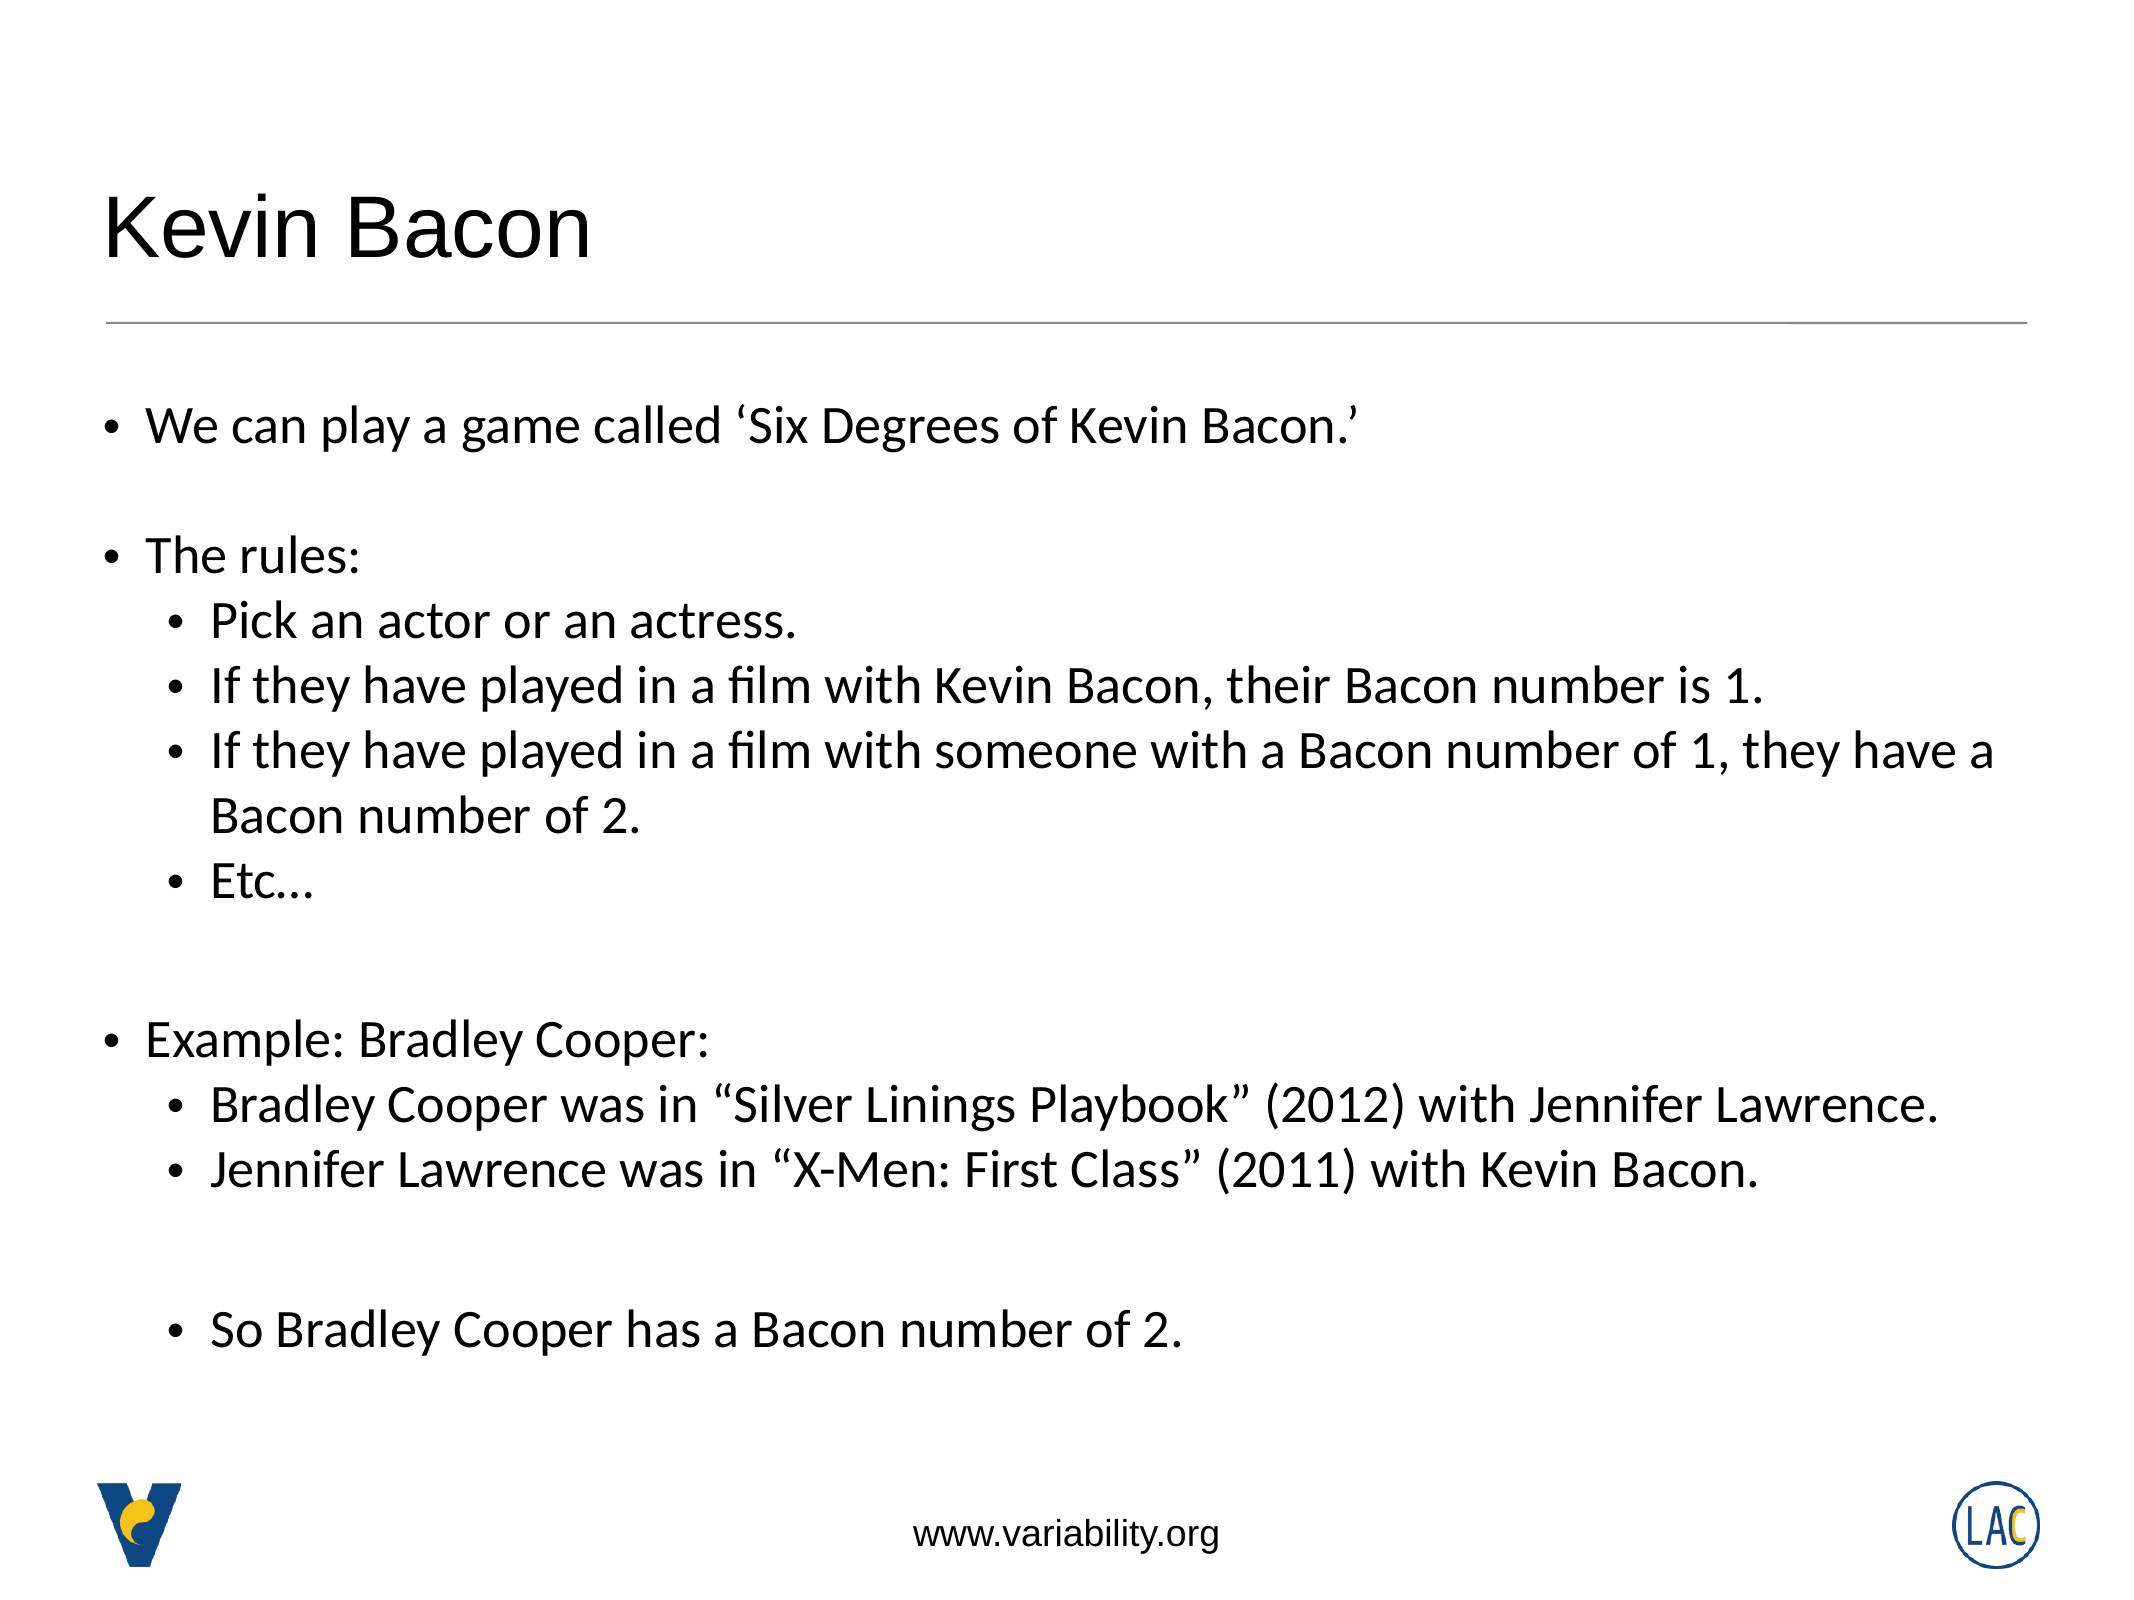

# Kevin Bacon
We can play a game called ‘Six Degrees of Kevin Bacon.’

The rules:
Pick an actor or an actress.
If they have played in a film with Kevin Bacon, their Bacon number is 1.
If they have played in a film with someone with a Bacon number of 1, they have a Bacon number of 2.
Etc…

Example: Bradley Cooper:
Bradley Cooper was in “Silver Linings Playbook” (2012) with Jennifer Lawrence.
Jennifer Lawrence was in “X-Men: First Class” (2011) with Kevin Bacon.

So Bradley Cooper has a Bacon number of 2.